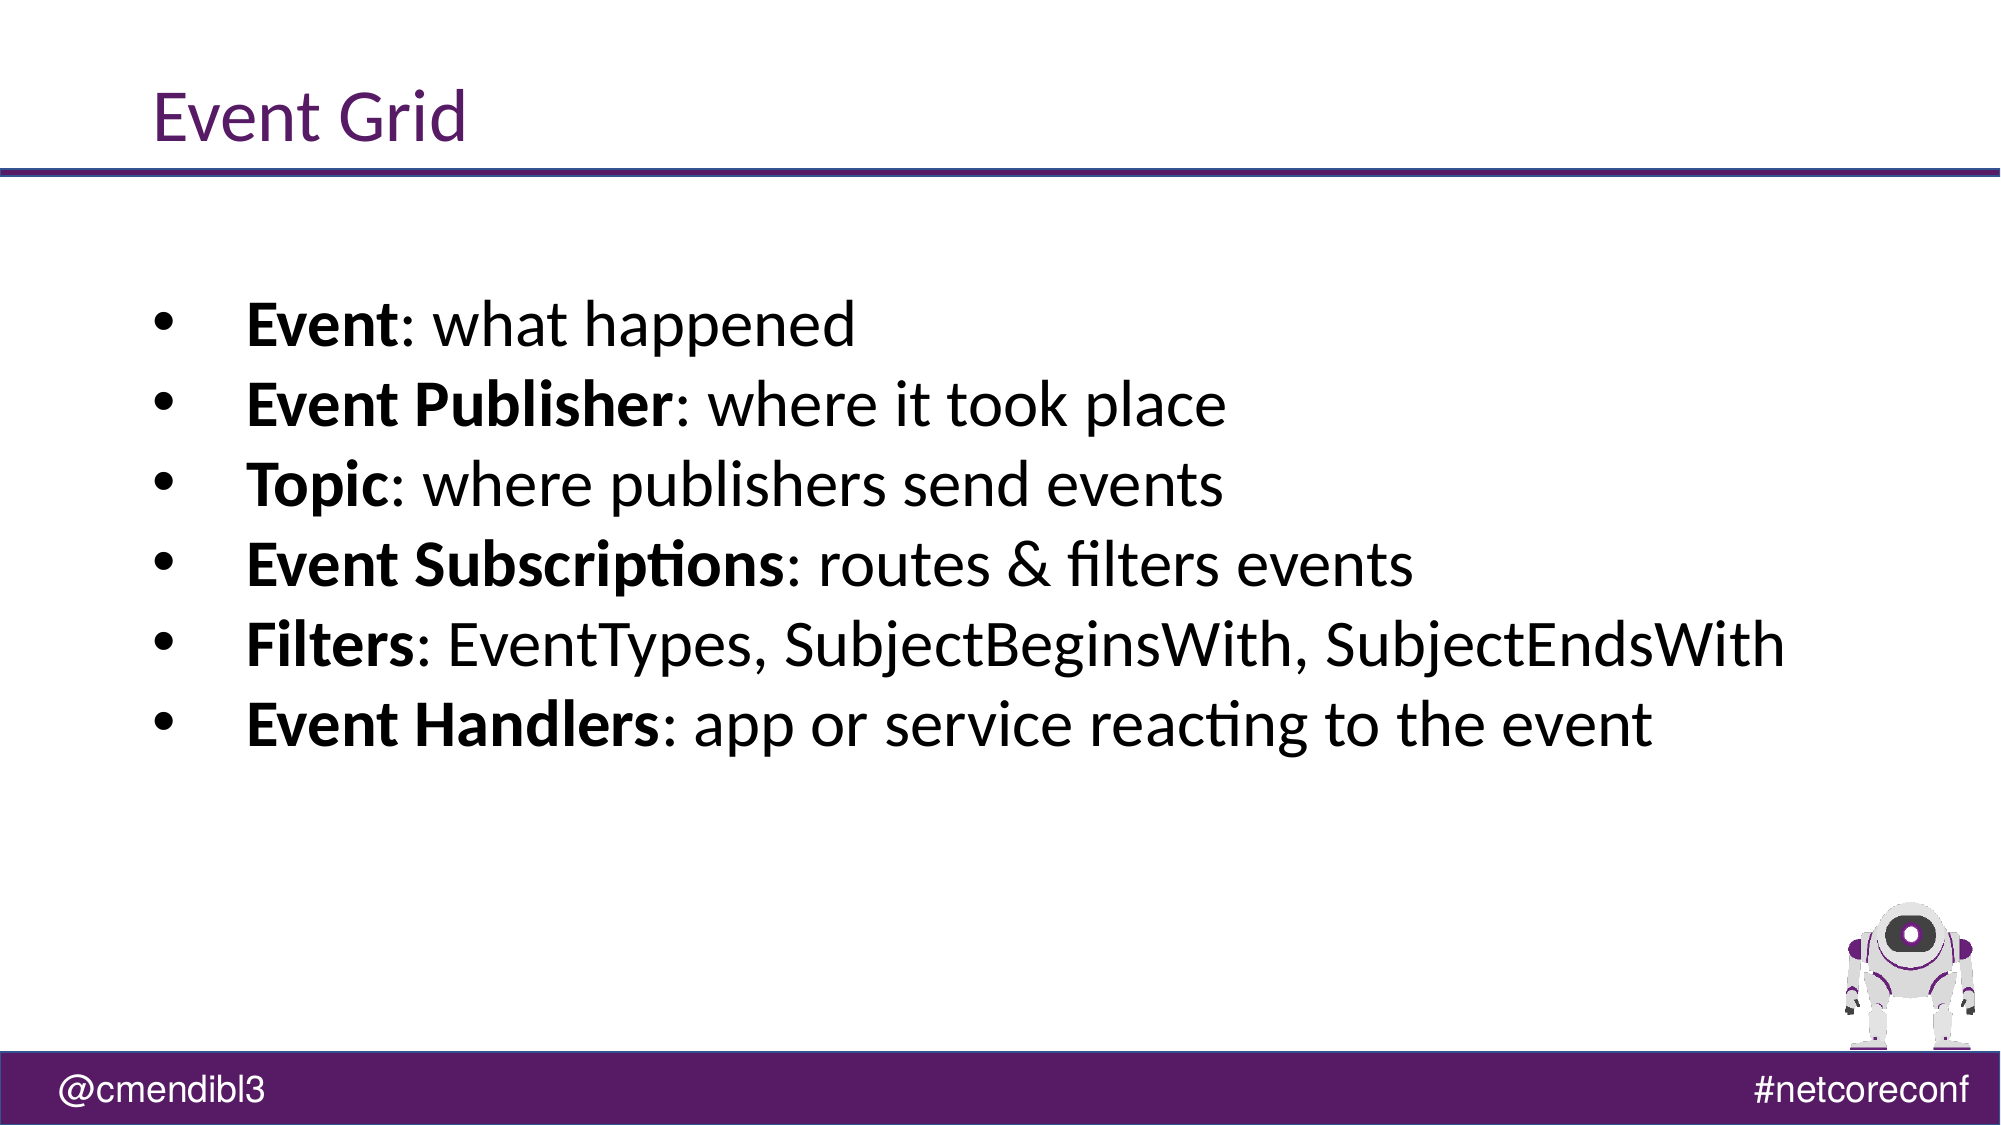

# Event Grid
Event: what happened
Event Publisher: where it took place
Topic: where publishers send events
Event Subscriptions: routes & filters events
Filters: EventTypes, SubjectBeginsWith, SubjectEndsWith
Event Handlers: app or service reacting to the event